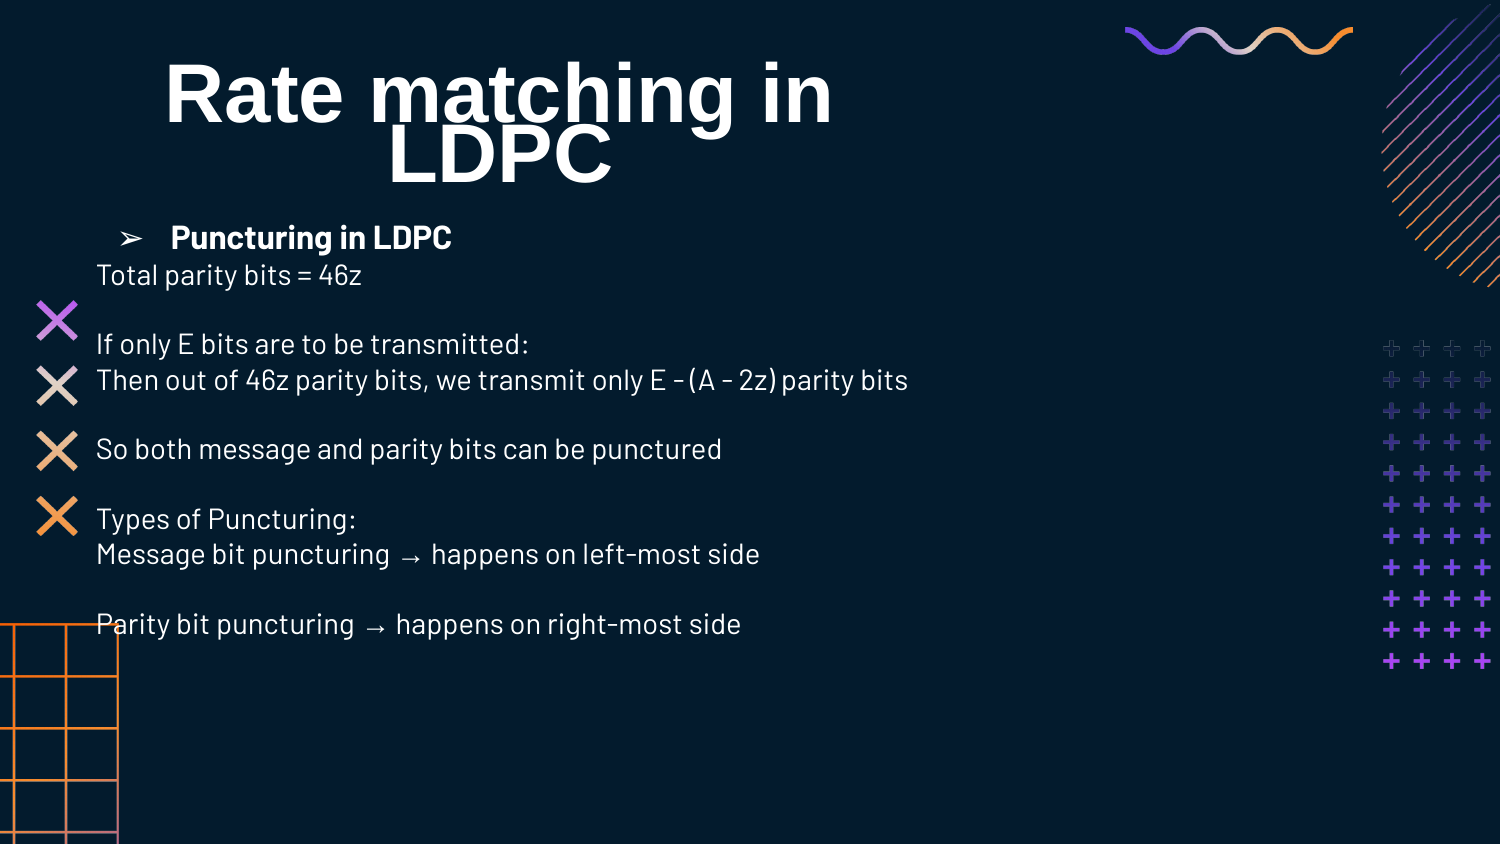

# Rate matching in LDPC

Puncturing in LDPC
Total parity bits = 46z

If only E bits are to be transmitted:
Then out of 46z parity bits, we transmit only E - (A - 2z) parity bits

So both message and parity bits can be punctured

Types of Puncturing:
Message bit puncturing → happens on left-most side

Parity bit puncturing → happens on right-most side